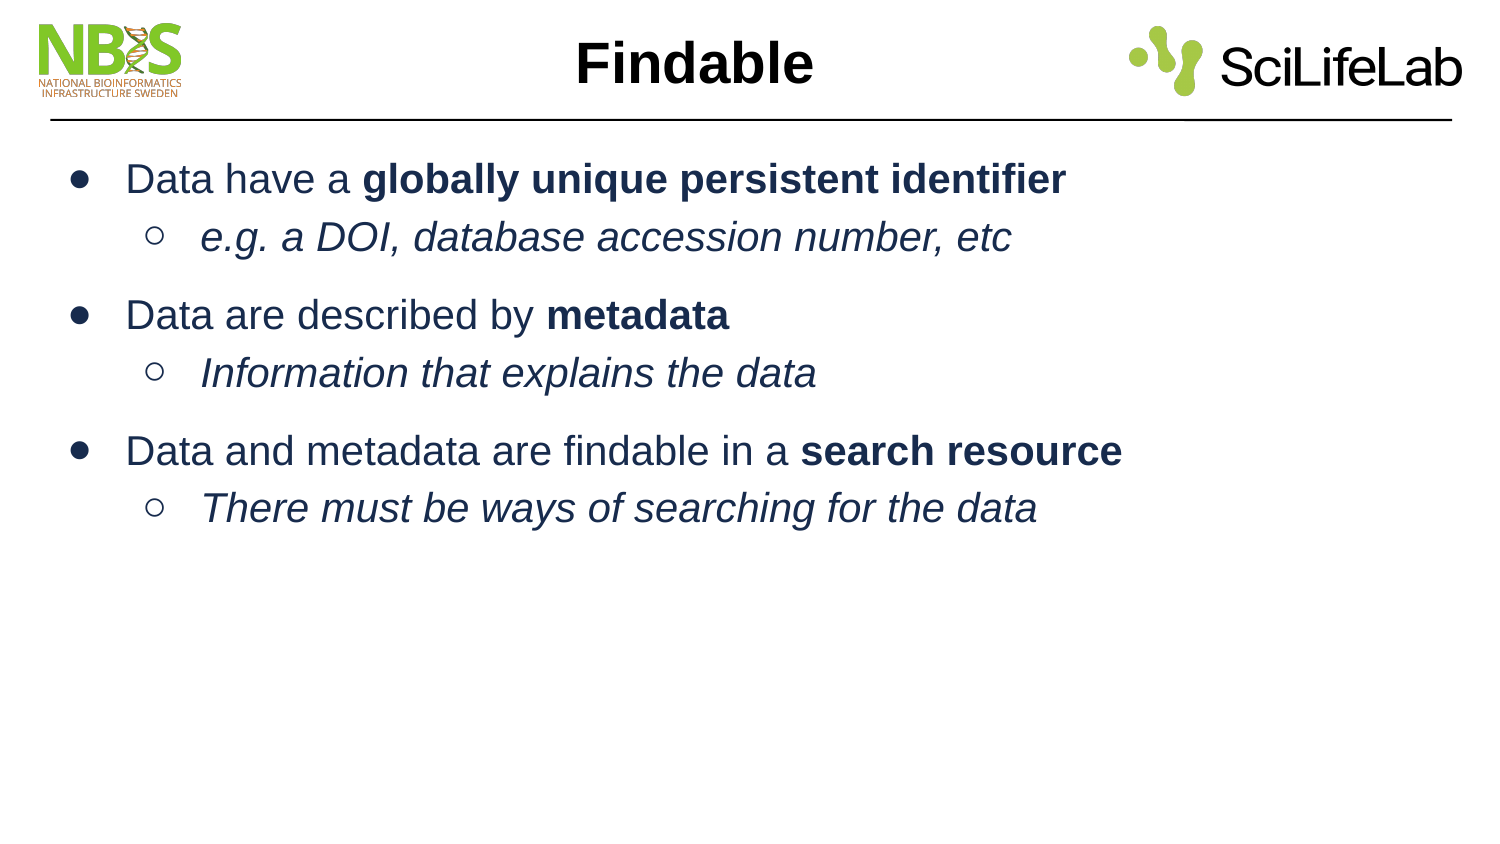

# Findable
Data have a globally unique persistent identifier
e.g. a DOI, database accession number, etc
Data are described by metadata
Information that explains the data
Data and metadata are findable in a search resource
There must be ways of searching for the data